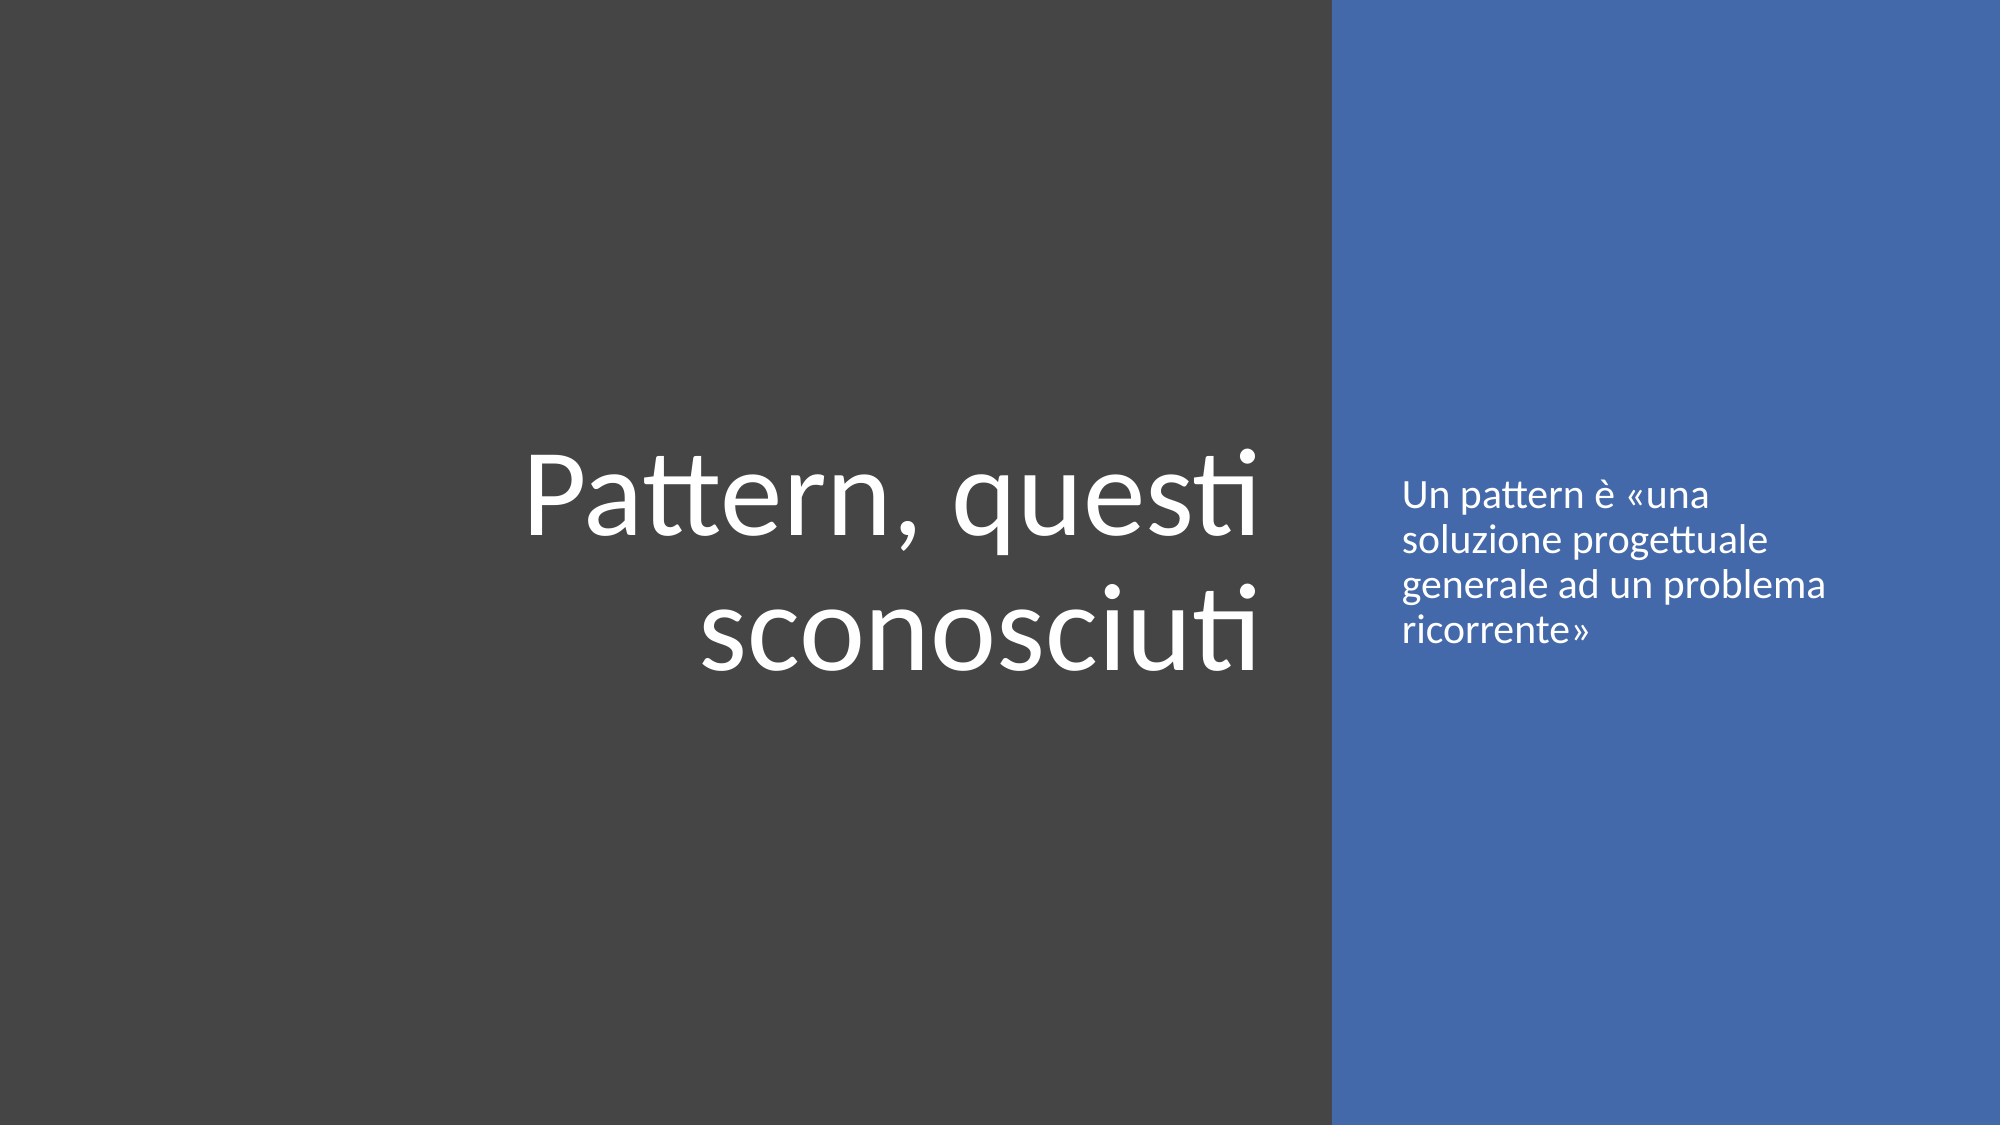

# Pattern, questi sconosciuti
Un pattern è «una soluzione progettuale generale ad un problema ricorrente»